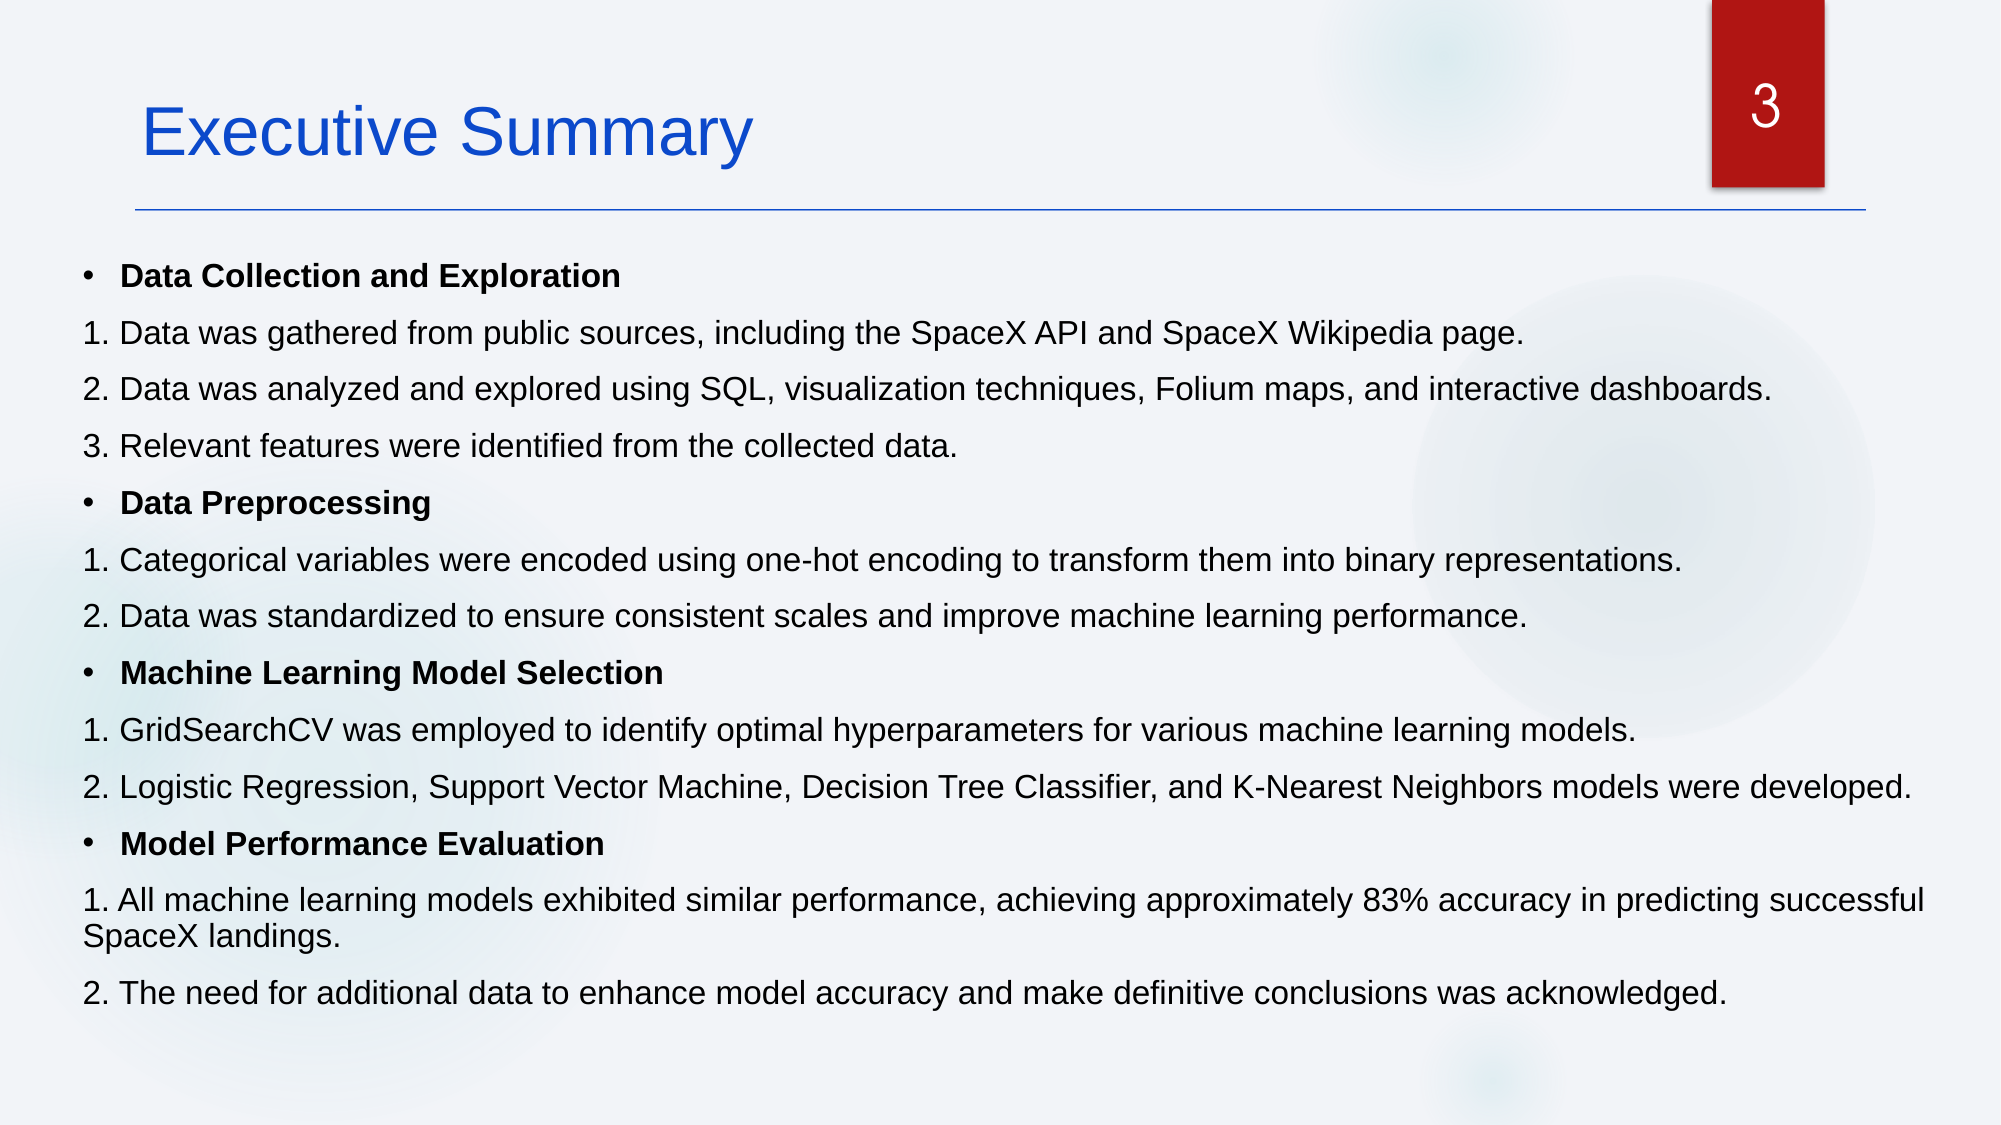

3
Executive Summary
Data Collection and Exploration
1. Data was gathered from public sources, including the SpaceX API and SpaceX Wikipedia page.
2. Data was analyzed and explored using SQL, visualization techniques, Folium maps, and interactive dashboards.
3. Relevant features were identified from the collected data.
Data Preprocessing
1. Categorical variables were encoded using one-hot encoding to transform them into binary representations.
2. Data was standardized to ensure consistent scales and improve machine learning performance.
Machine Learning Model Selection
1. GridSearchCV was employed to identify optimal hyperparameters for various machine learning models.
2. Logistic Regression, Support Vector Machine, Decision Tree Classifier, and K-Nearest Neighbors models were developed.
Model Performance Evaluation
1. All machine learning models exhibited similar performance, achieving approximately 83% accuracy in predicting successful SpaceX landings.
2. The need for additional data to enhance model accuracy and make definitive conclusions was acknowledged.